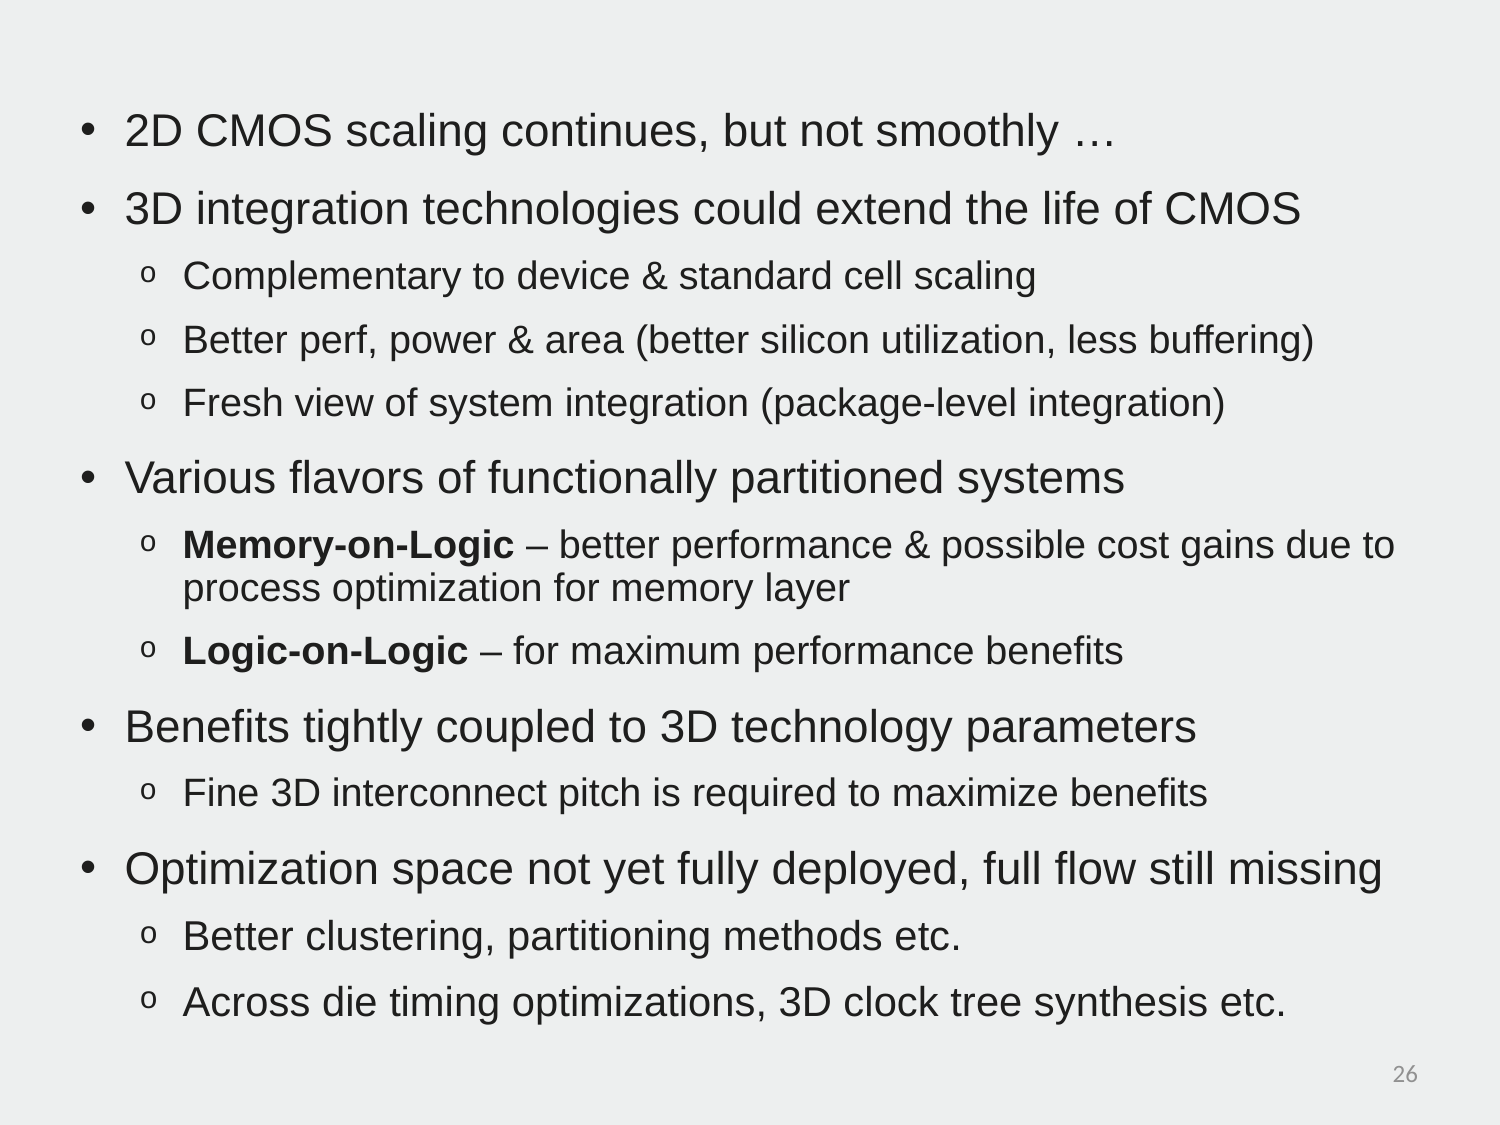

2D CMOS scaling continues, but not smoothly …
3D integration technologies could extend the life of CMOS
Complementary to device & standard cell scaling
Better perf, power & area (better silicon utilization, less buffering)
Fresh view of system integration (package-level integration)
Various flavors of functionally partitioned systems
Memory-on-Logic – better performance & possible cost gains due to process optimization for memory layer
Logic-on-Logic – for maximum performance benefits
Benefits tightly coupled to 3D technology parameters
Fine 3D interconnect pitch is required to maximize benefits
Optimization space not yet fully deployed, full flow still missing
Better clustering, partitioning methods etc.
Across die timing optimizations, 3D clock tree synthesis etc.
26